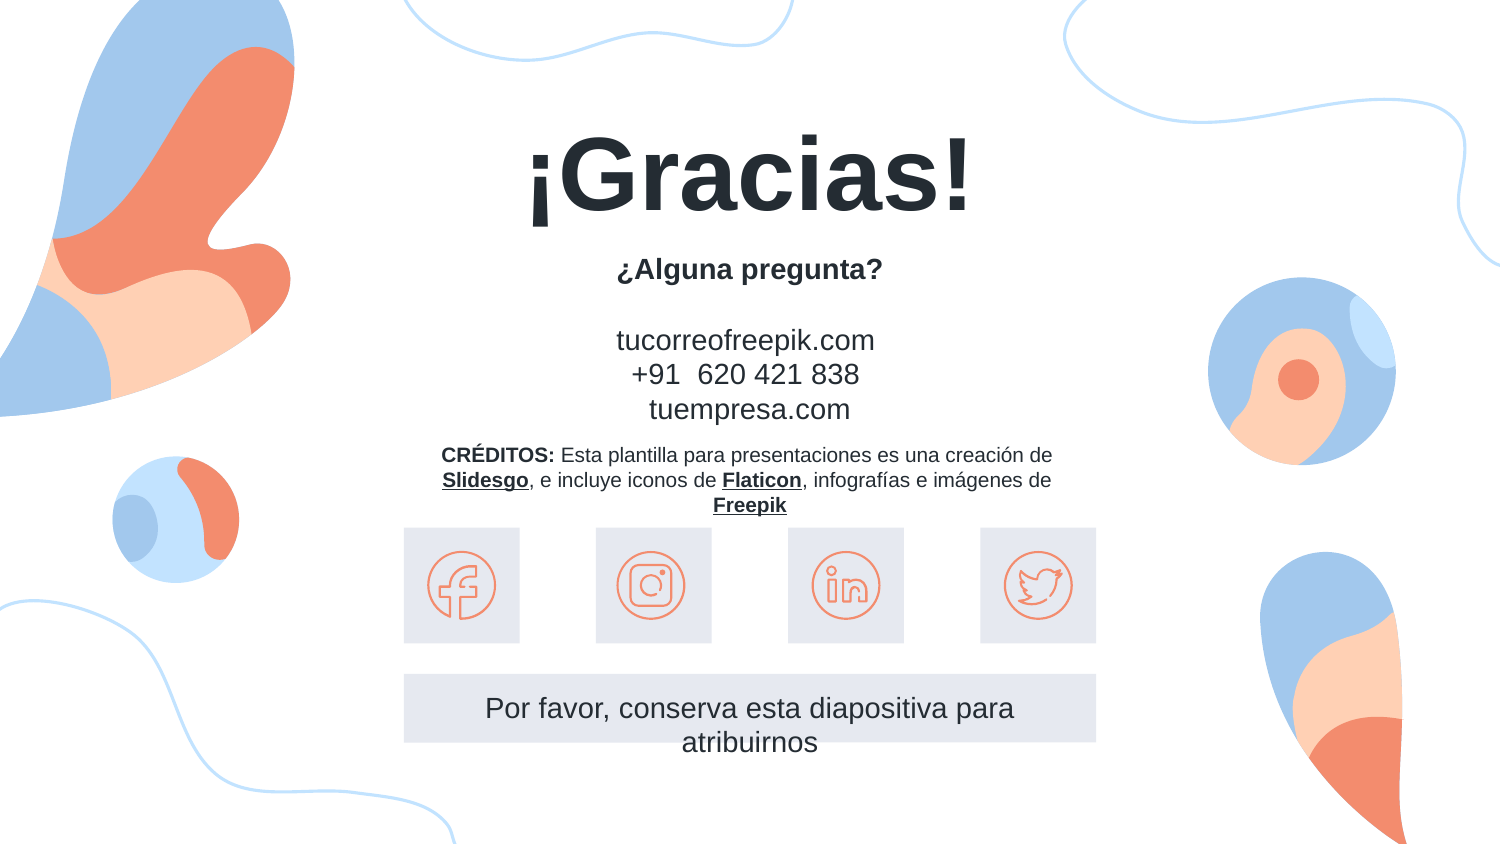

# ¡Gracias!
¿Alguna pregunta?

tucorreofreepik.com
+91  620 421 838
tuempresa.com

Por favor, conserva esta diapositiva para atribuirnos